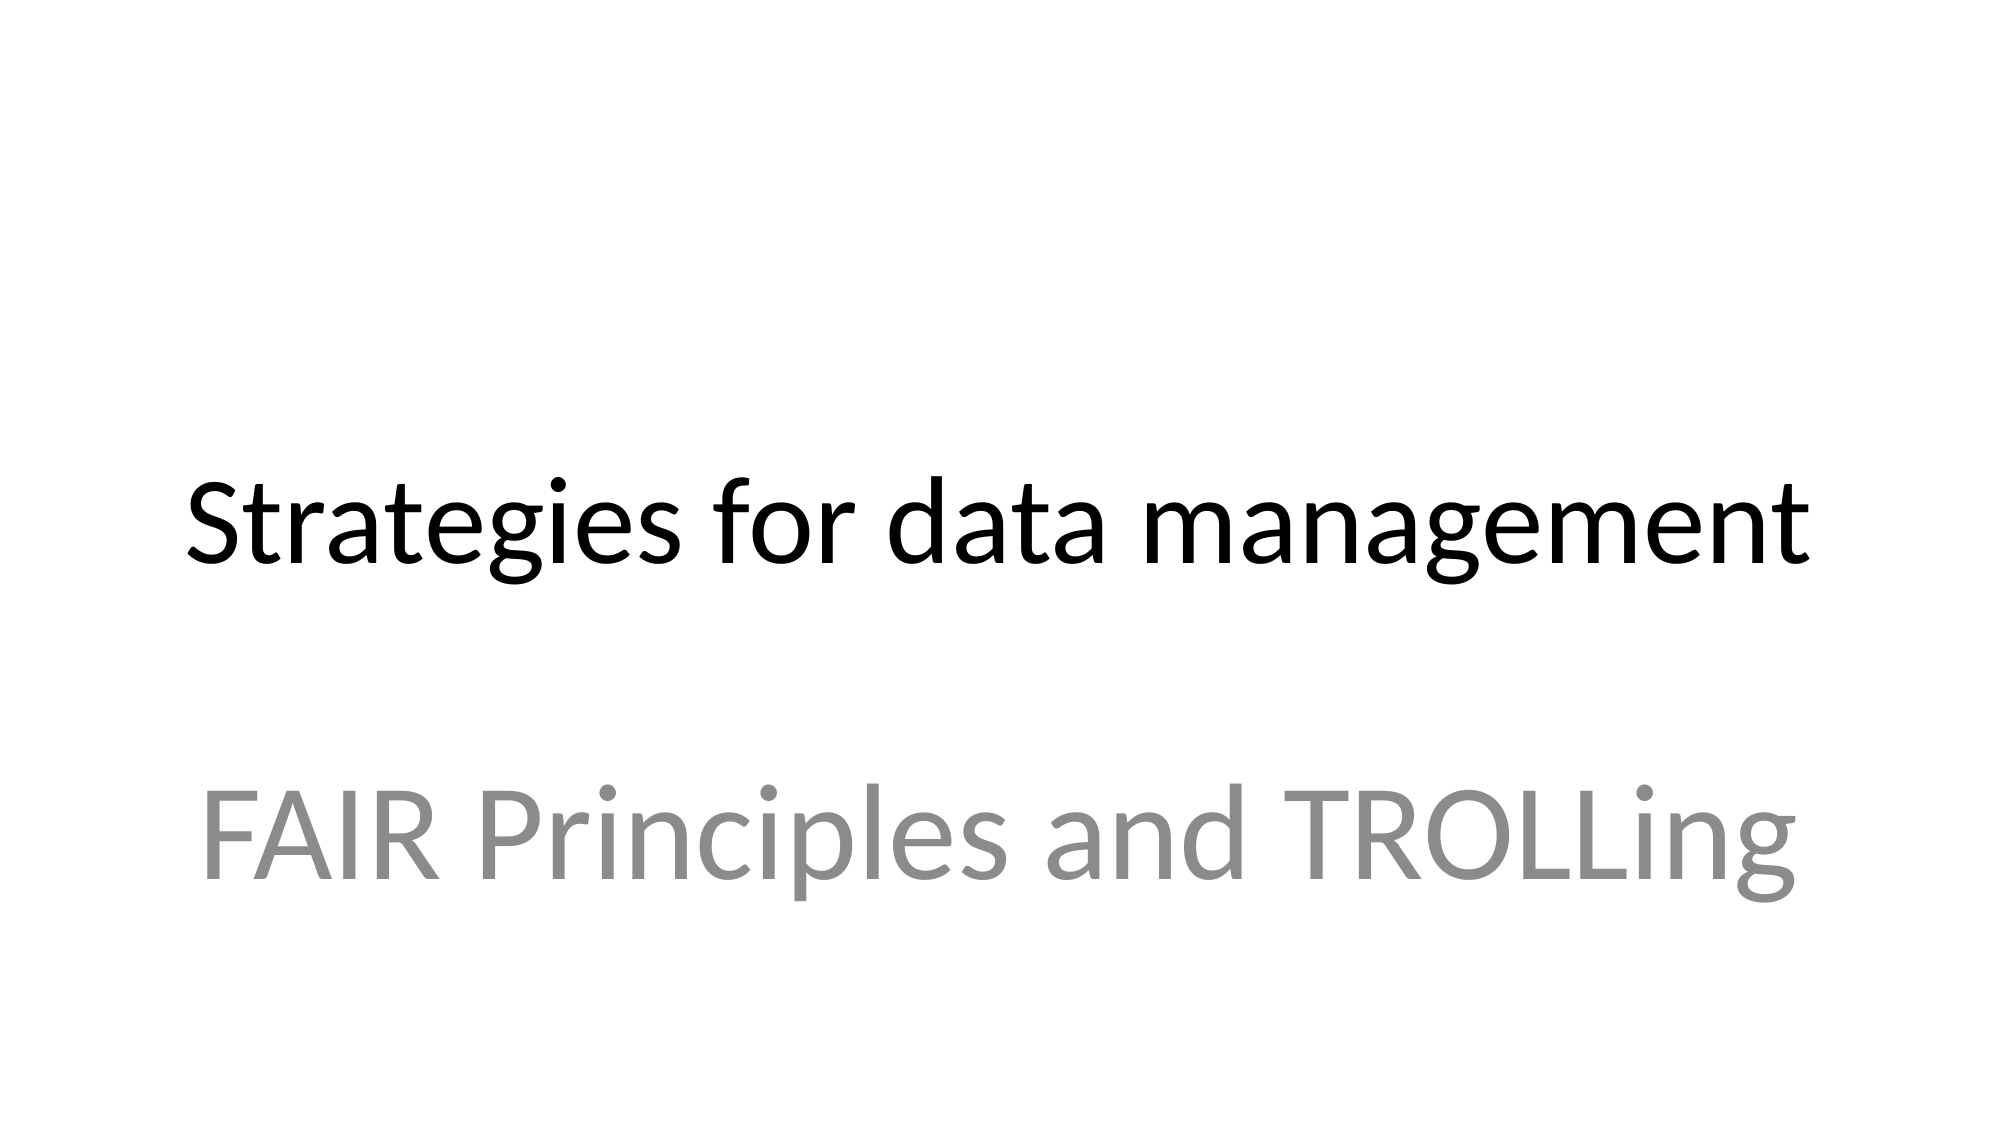

# Strategies for data management
FAIR Principles and TROLLing